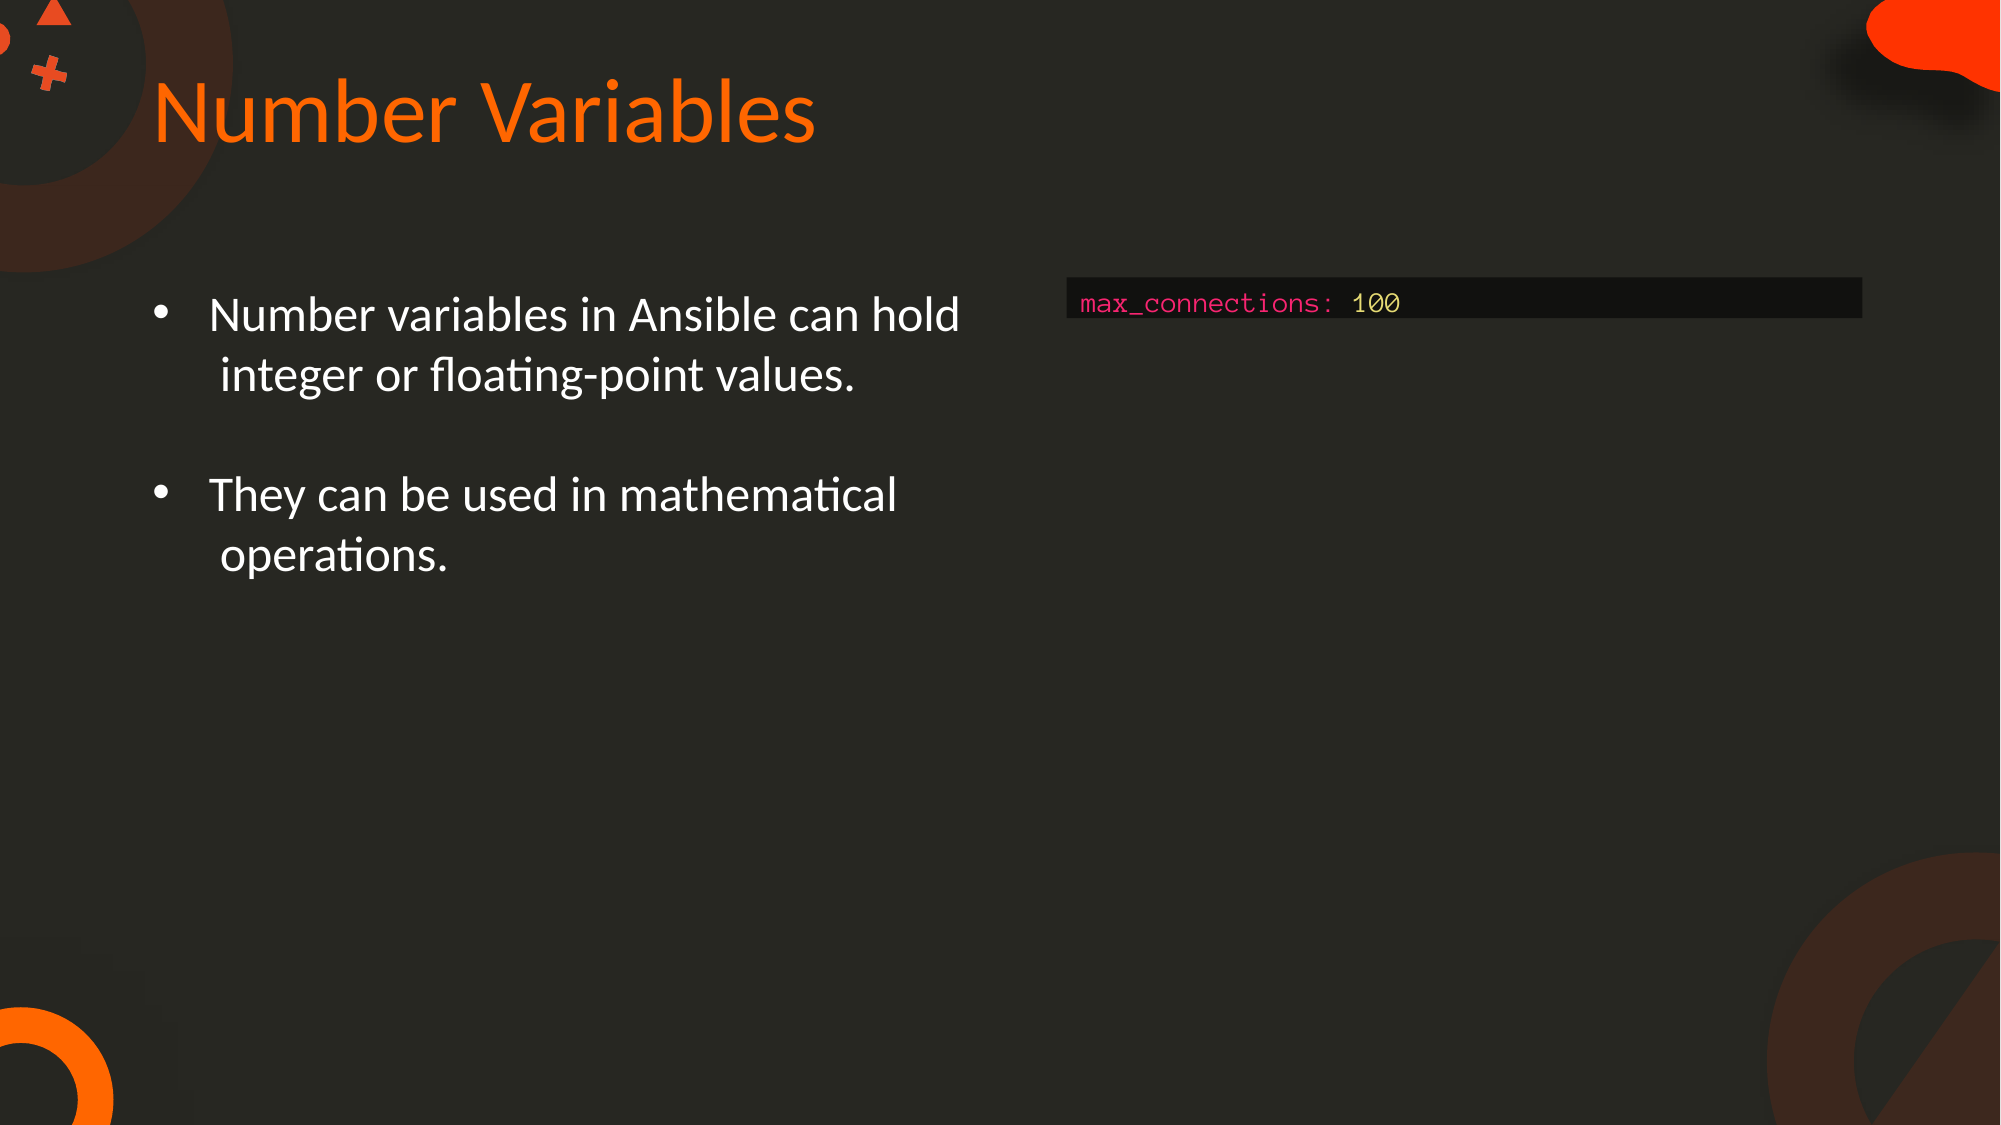

# Number Variables
max_connections: 100
Number variables in Ansible can hold  integer or floating-point values.
They can be used in mathematical  operations.